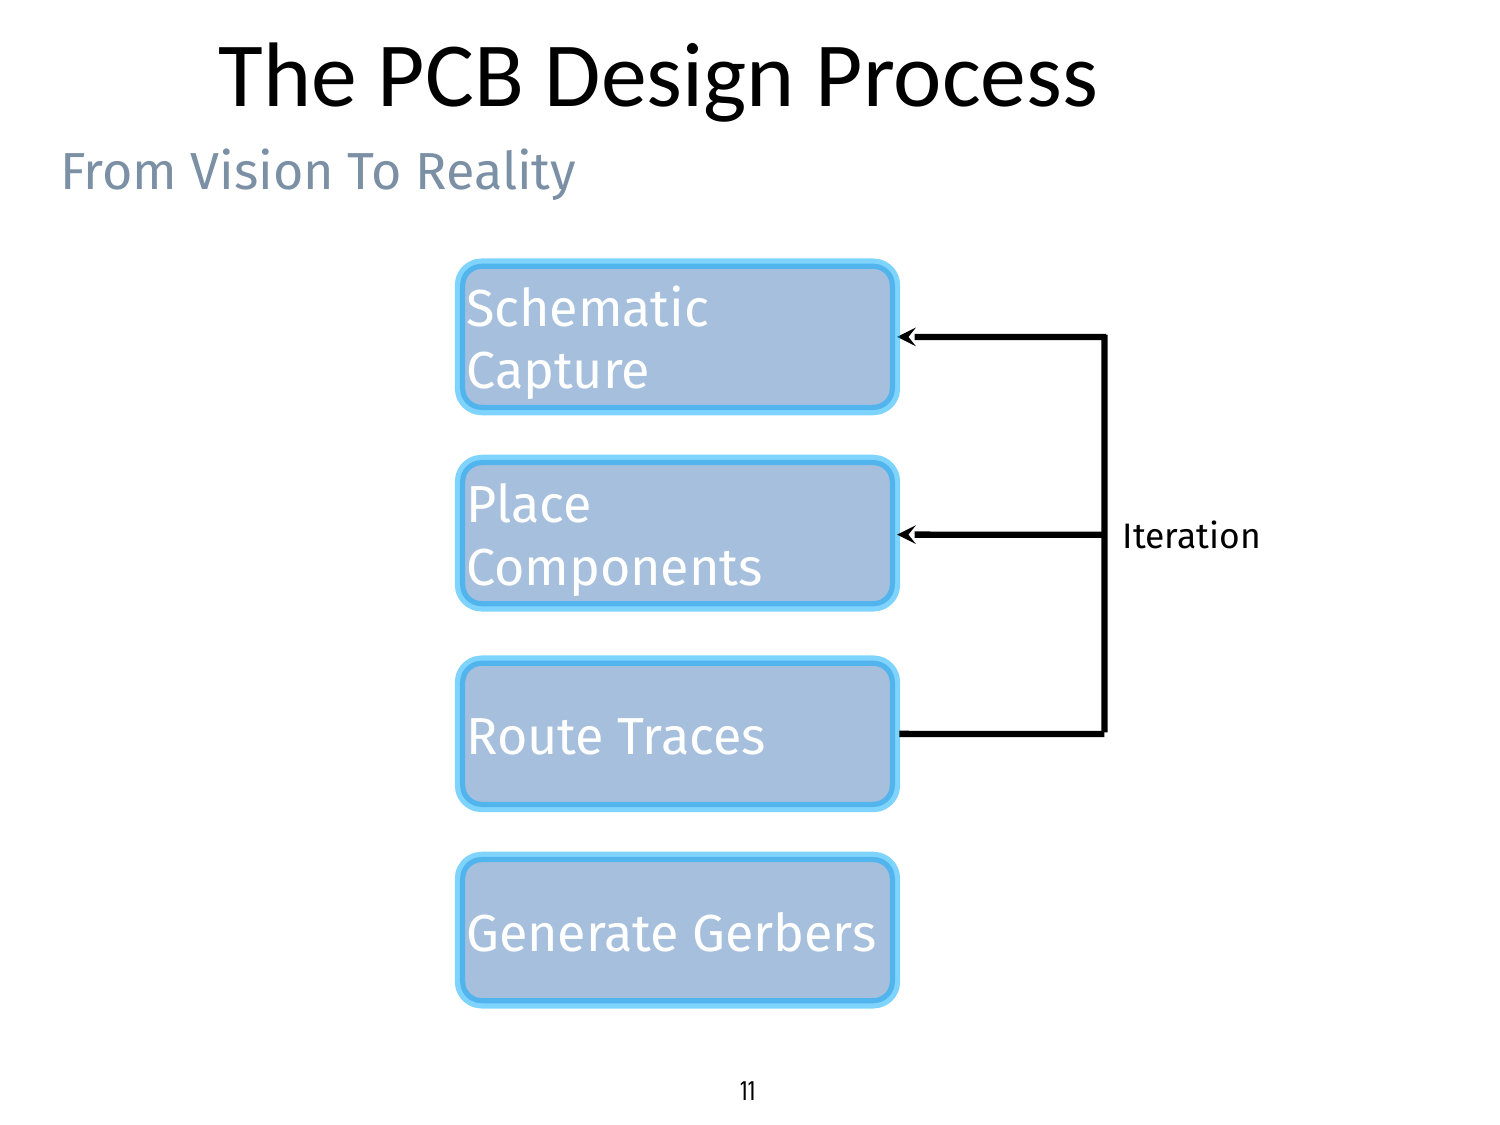

# The PCB Design Process
From Vision To Reality
Schematic Capture

Place Components
Iteration

Route Traces

Generate Gerbers
11